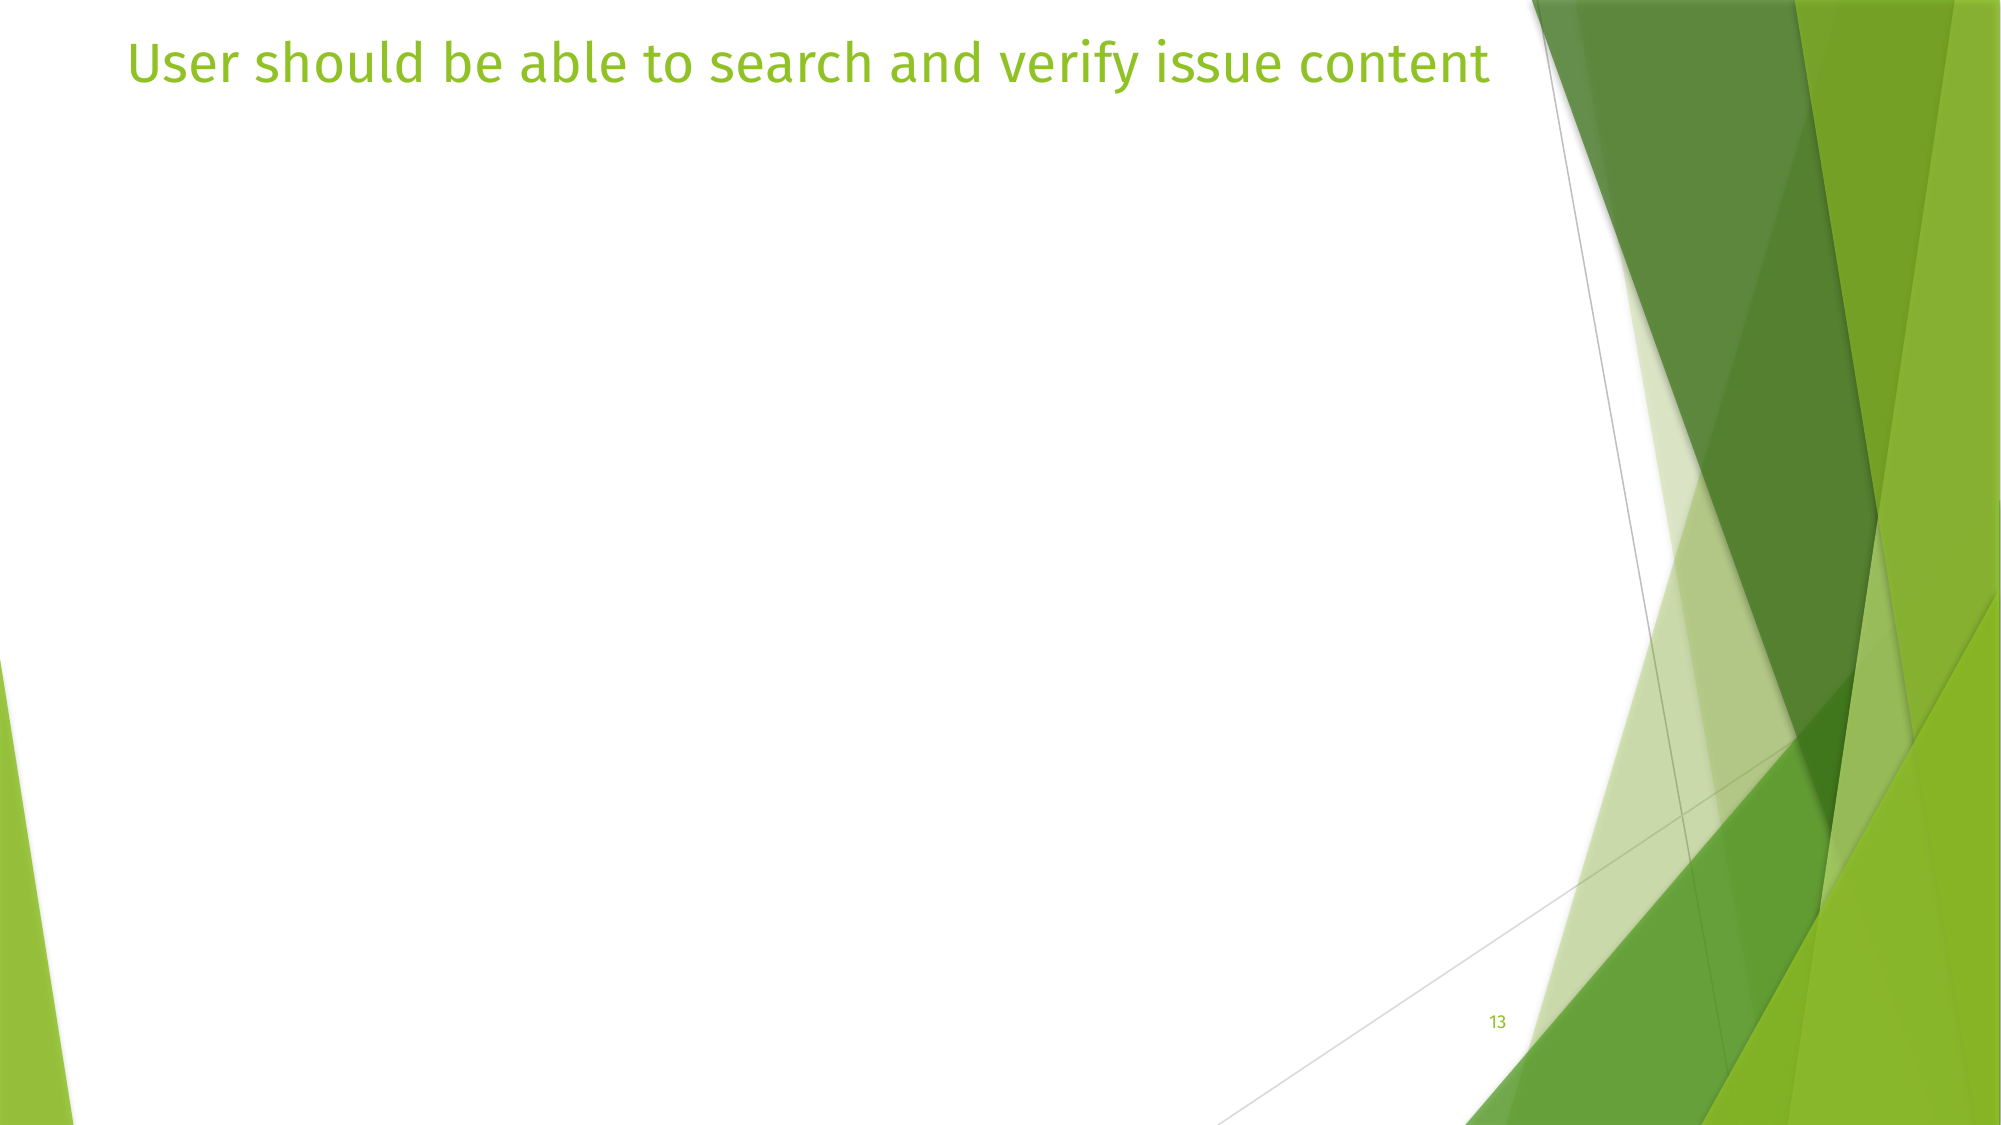

# User should be able to search and verify issue content
13